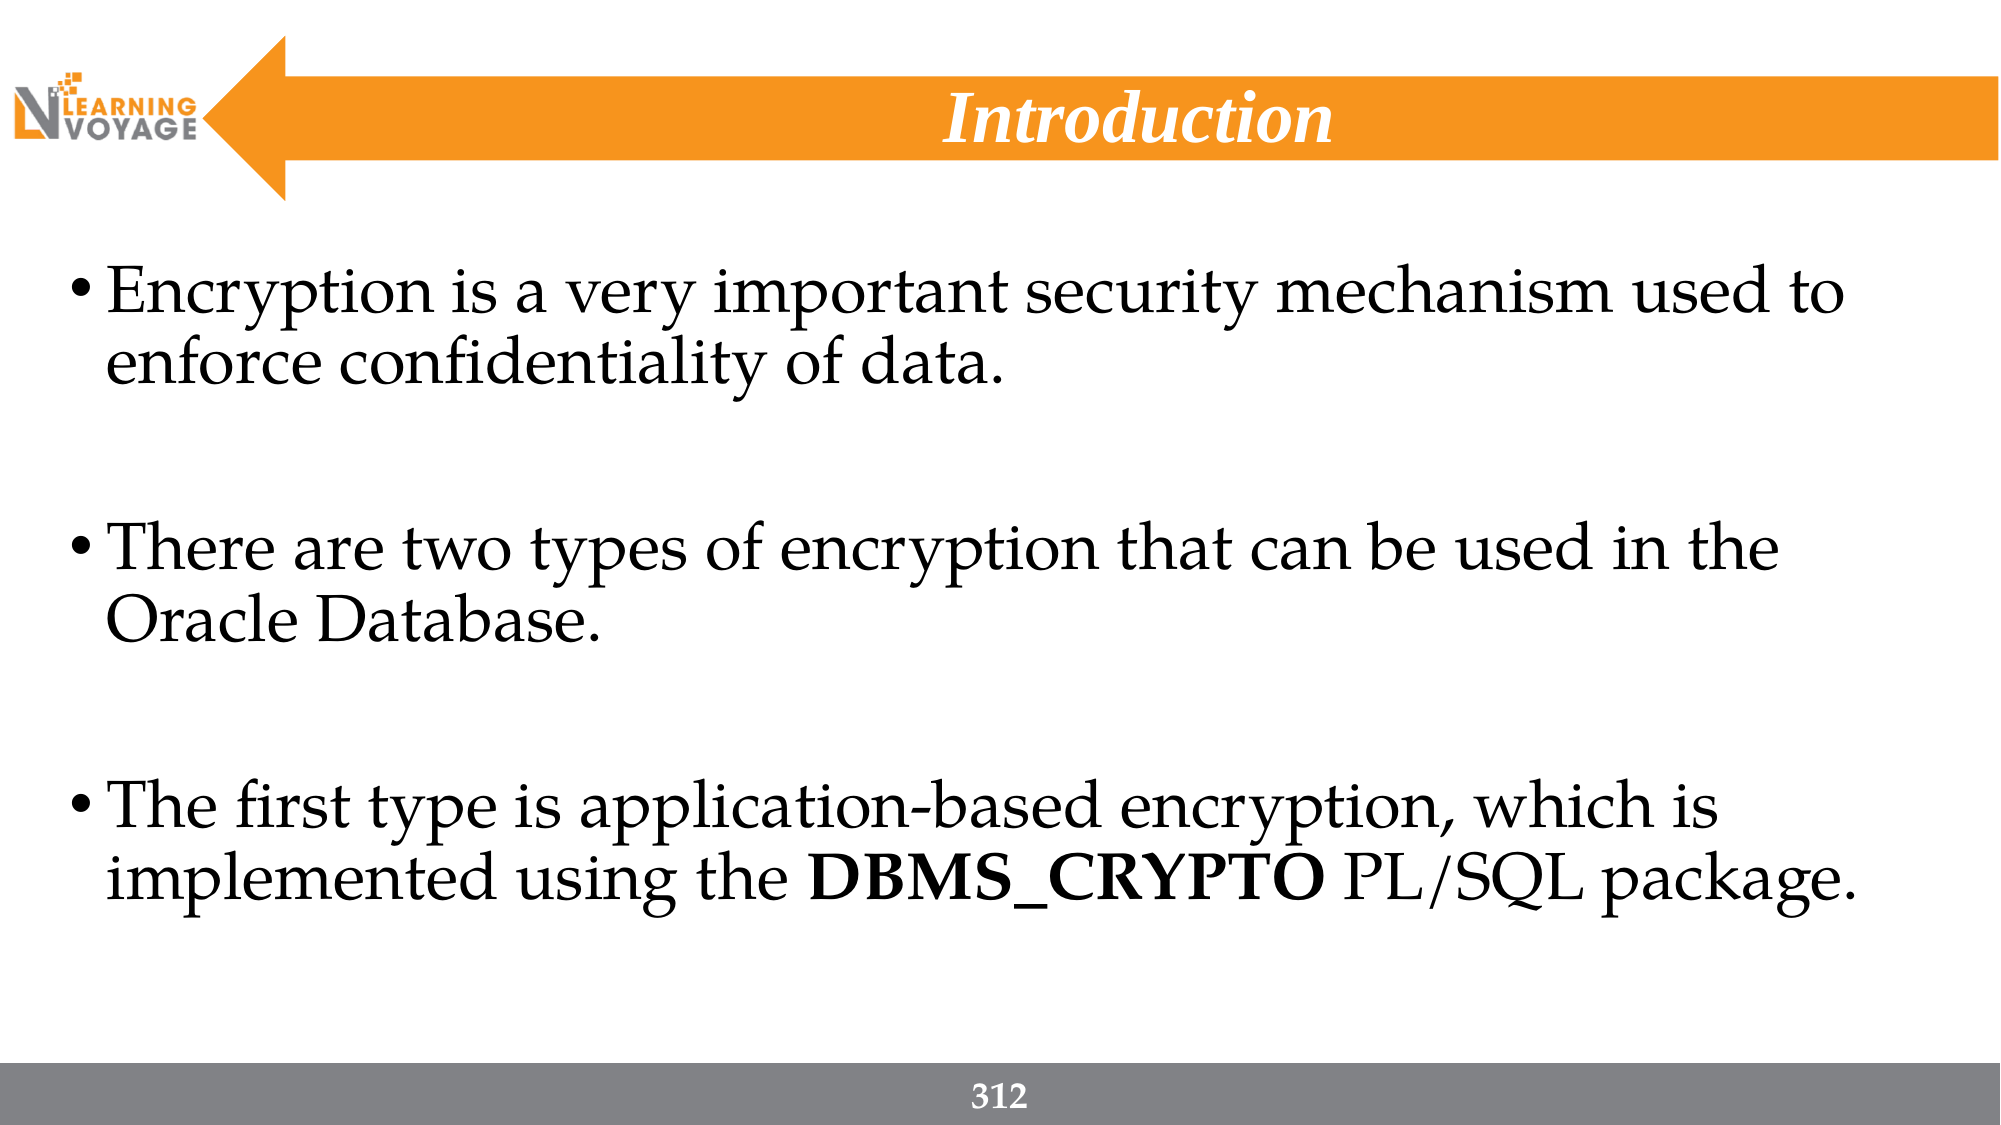

# Introduction
Encryption is a very important security mechanism used to enforce confidentiality of data.

There are two types of encryption that can be used in the Oracle Database.

The first type is application-based encryption, which is implemented using the DBMS_CRYPTO PL/SQL package.

312